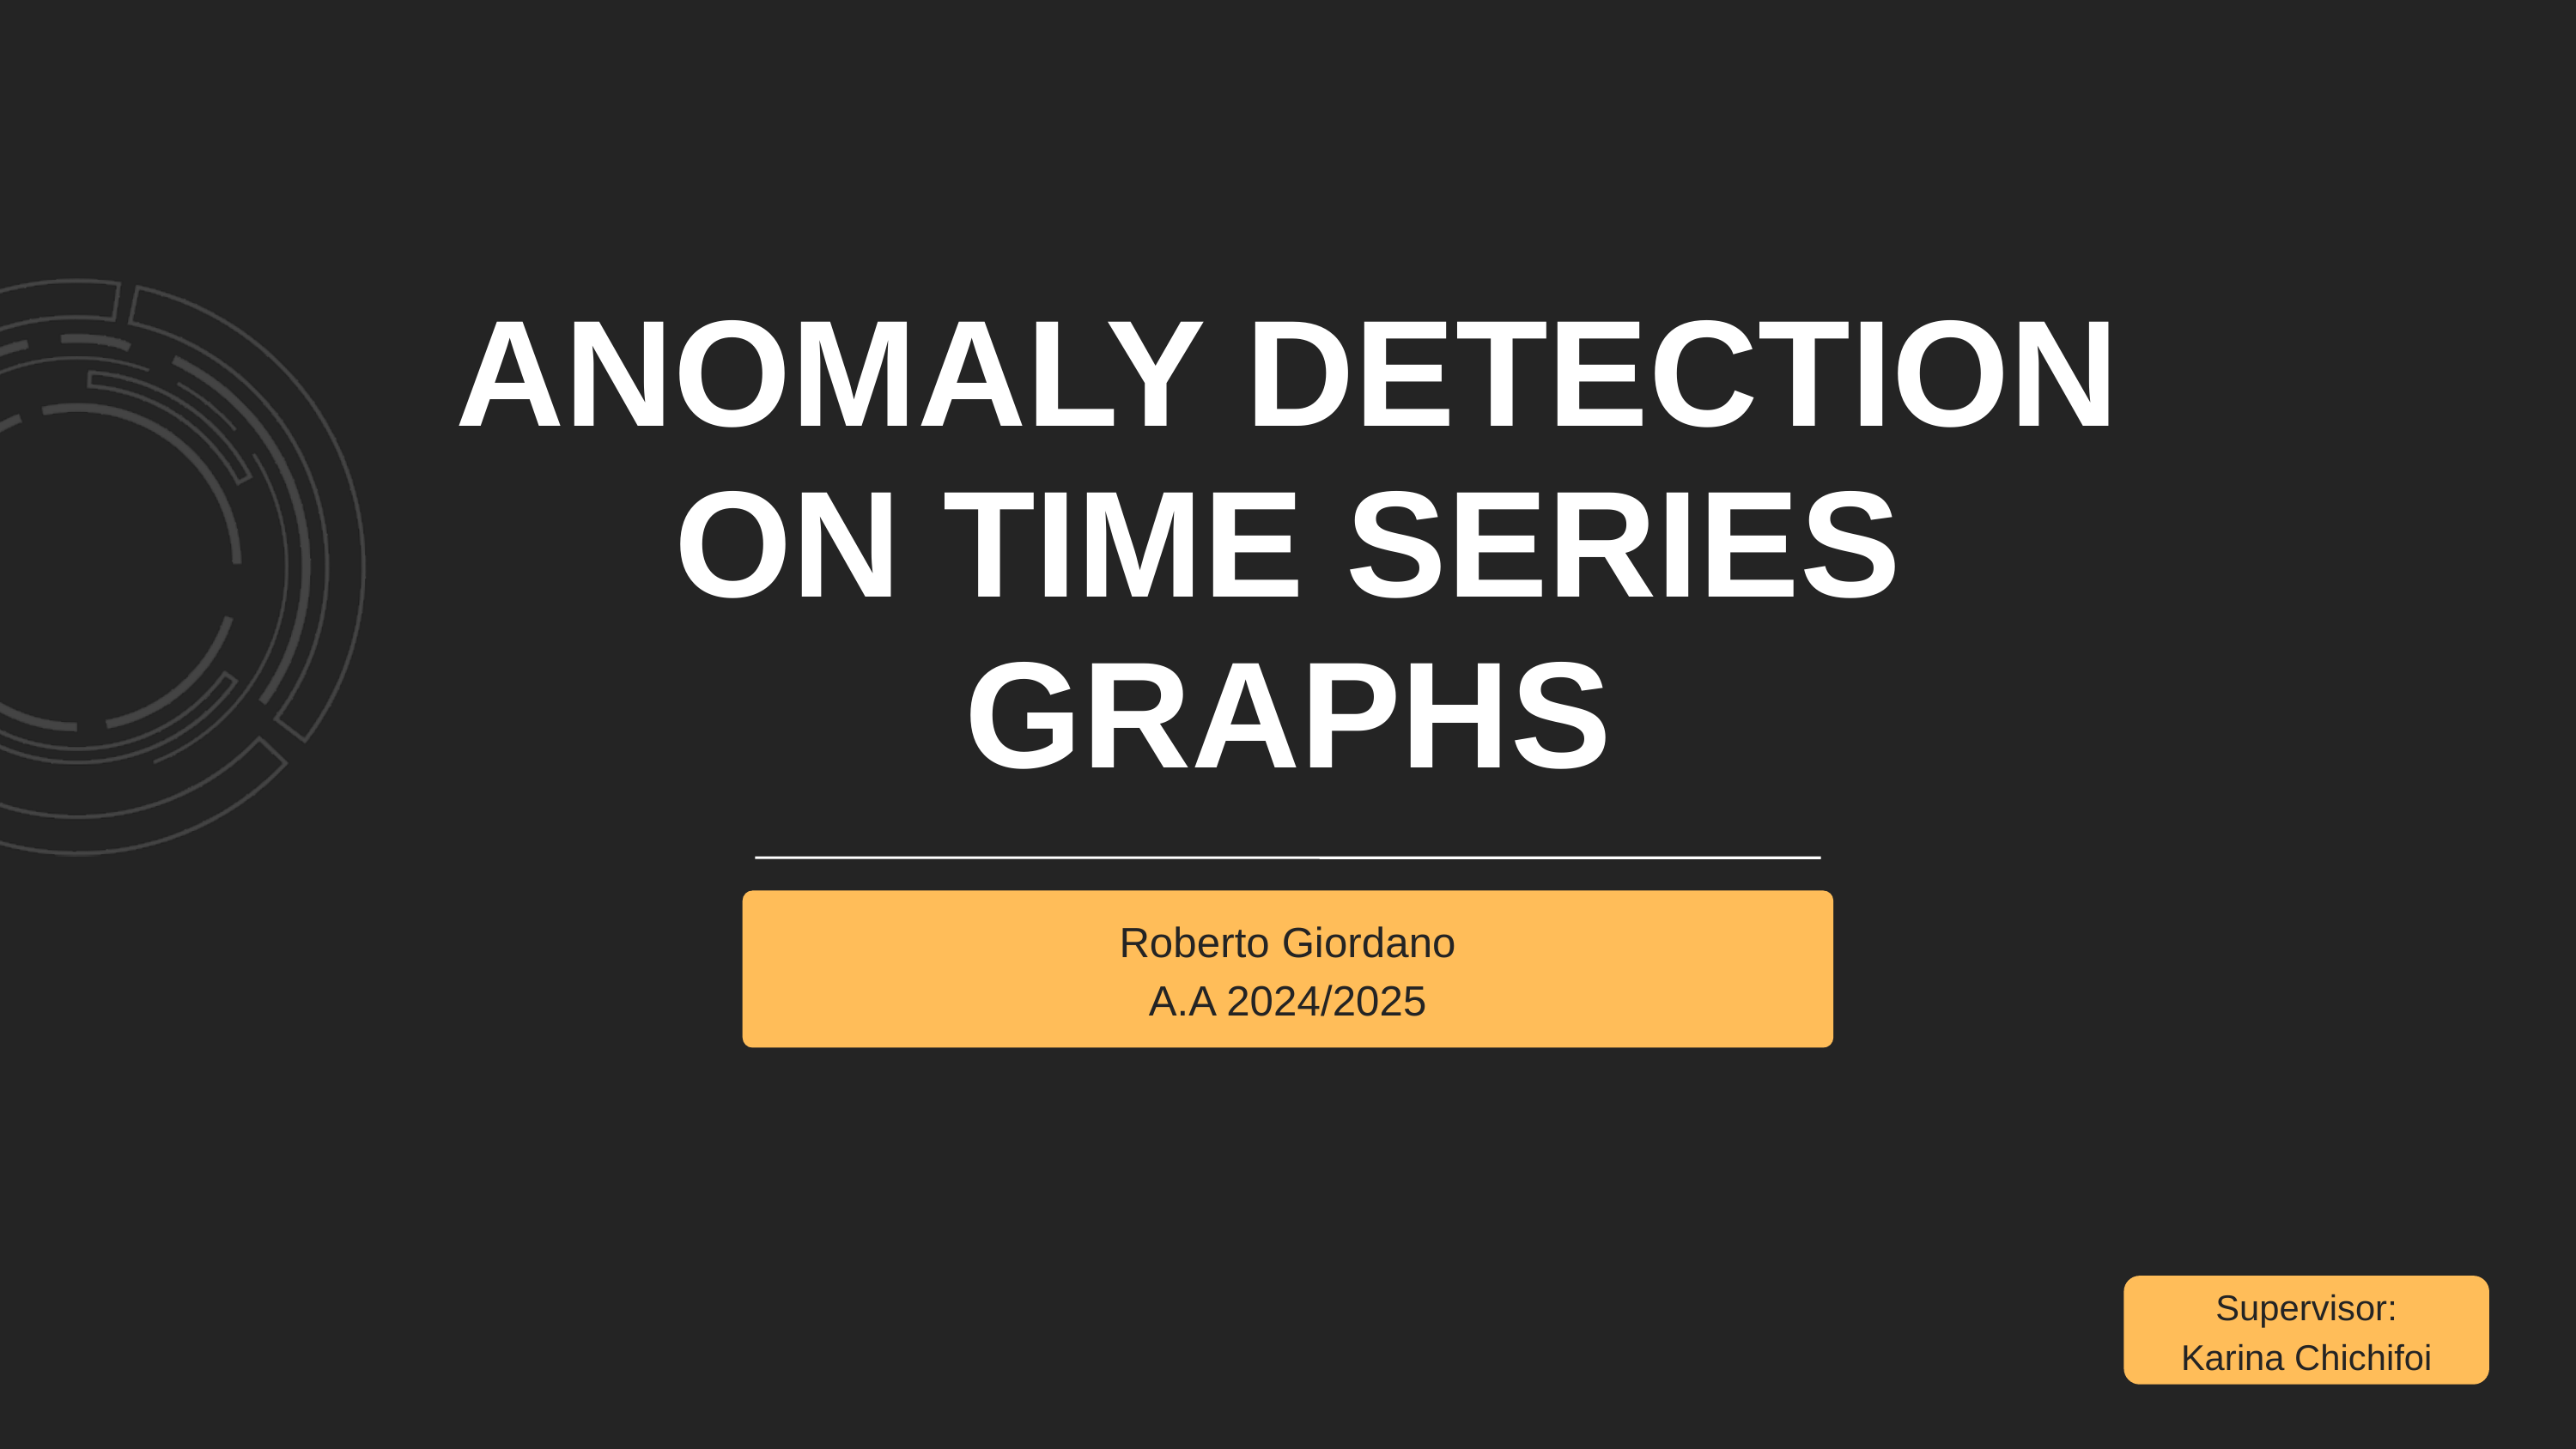

ANOMALY DETECTION ON TIME SERIES GRAPHS

Roberto Giordano
A.A 2024/2025

Supervisor:
Karina Chichifoi